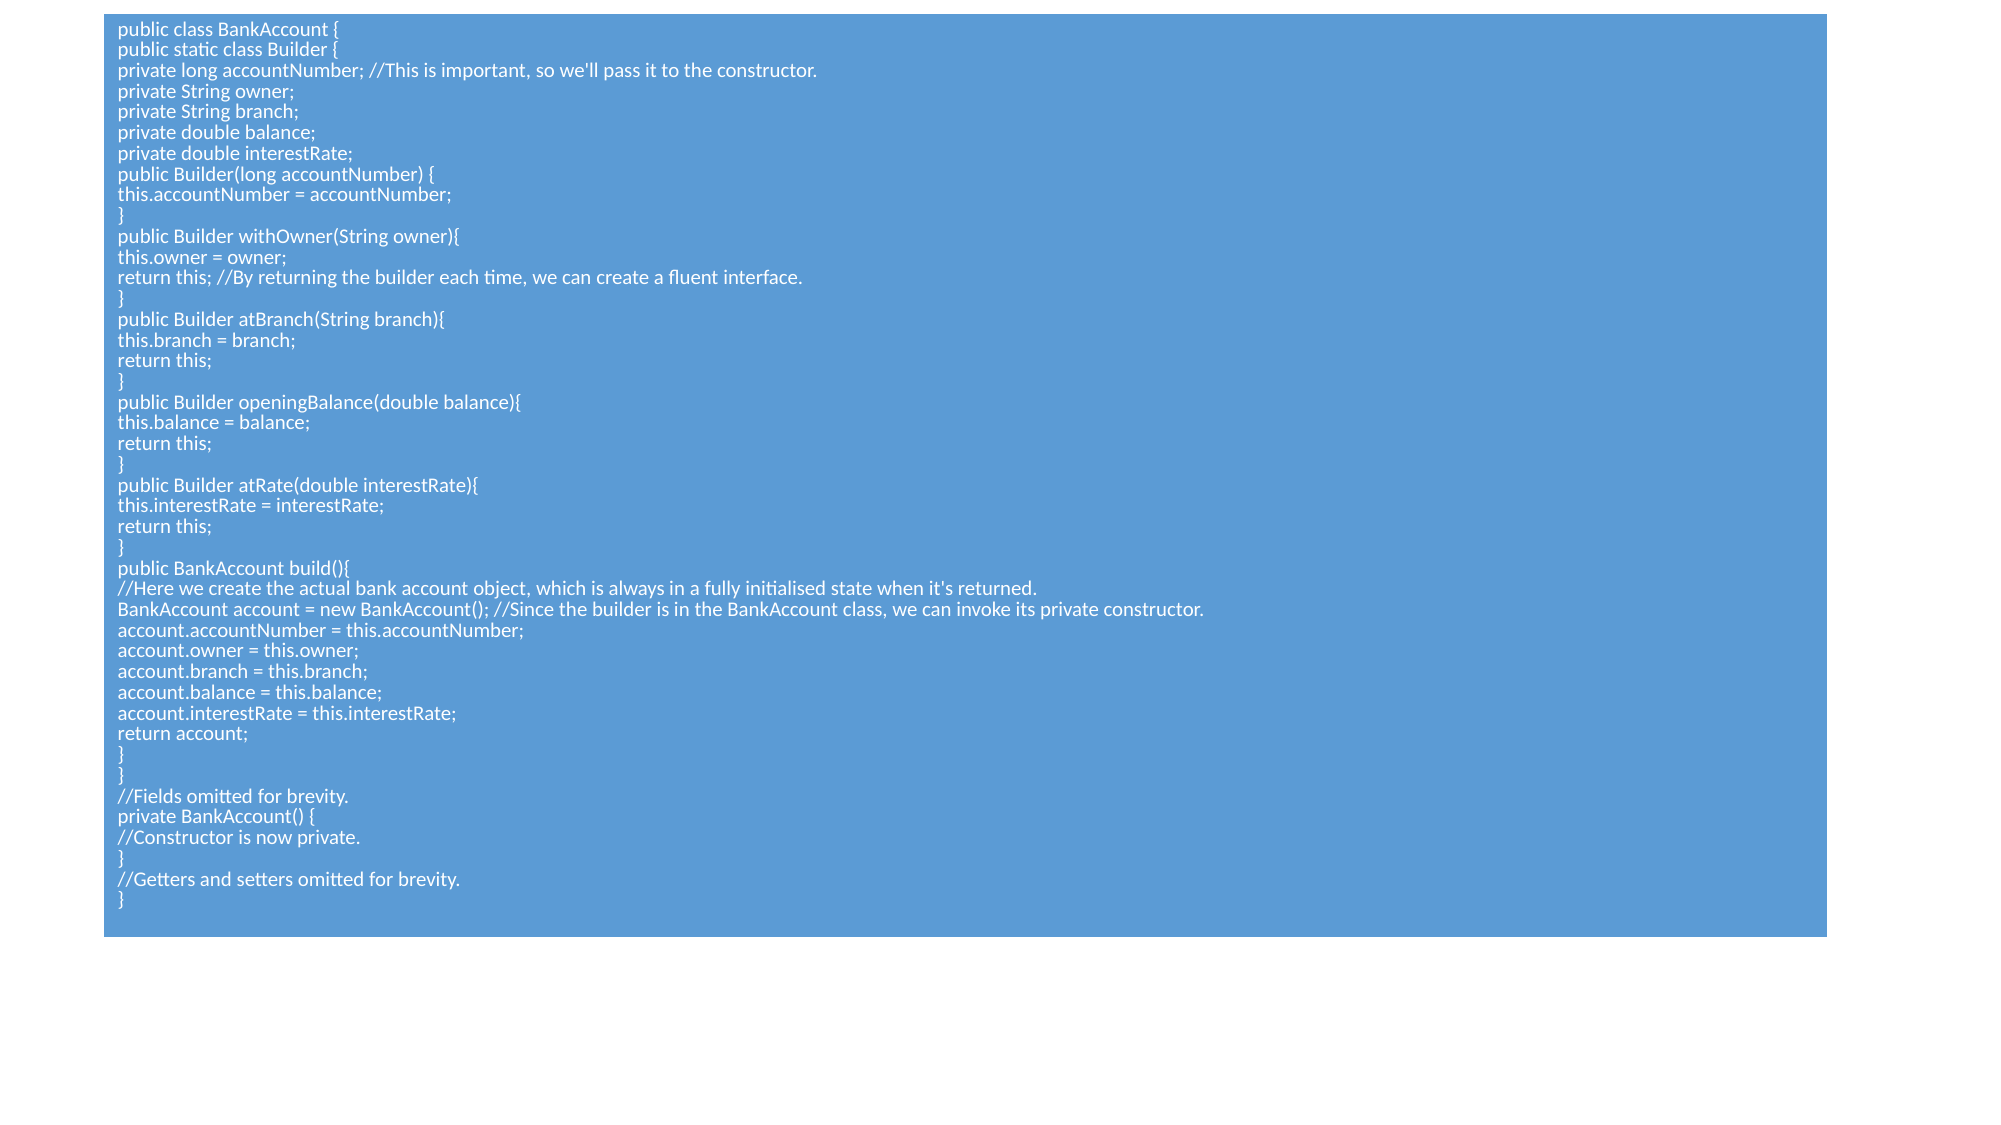

| public class BankAccount { public static class Builder { private long accountNumber; //This is important, so we'll pass it to the constructor. private String owner; private String branch; private double balance; private double interestRate; public Builder(long accountNumber) { this.accountNumber = accountNumber; } public Builder withOwner(String owner){ this.owner = owner; return this; //By returning the builder each time, we can create a fluent interface. } public Builder atBranch(String branch){ this.branch = branch; return this; } public Builder openingBalance(double balance){ this.balance = balance; return this; } public Builder atRate(double interestRate){ this.interestRate = interestRate; return this; } public BankAccount build(){ //Here we create the actual bank account object, which is always in a fully initialised state when it's returned. BankAccount account = new BankAccount(); //Since the builder is in the BankAccount class, we can invoke its private constructor. account.accountNumber = this.accountNumber; account.owner = this.owner; account.branch = this.branch; account.balance = this.balance; account.interestRate = this.interestRate; return account; } } //Fields omitted for brevity. private BankAccount() { //Constructor is now private. } //Getters and setters omitted for brevity. } |
| --- |
#